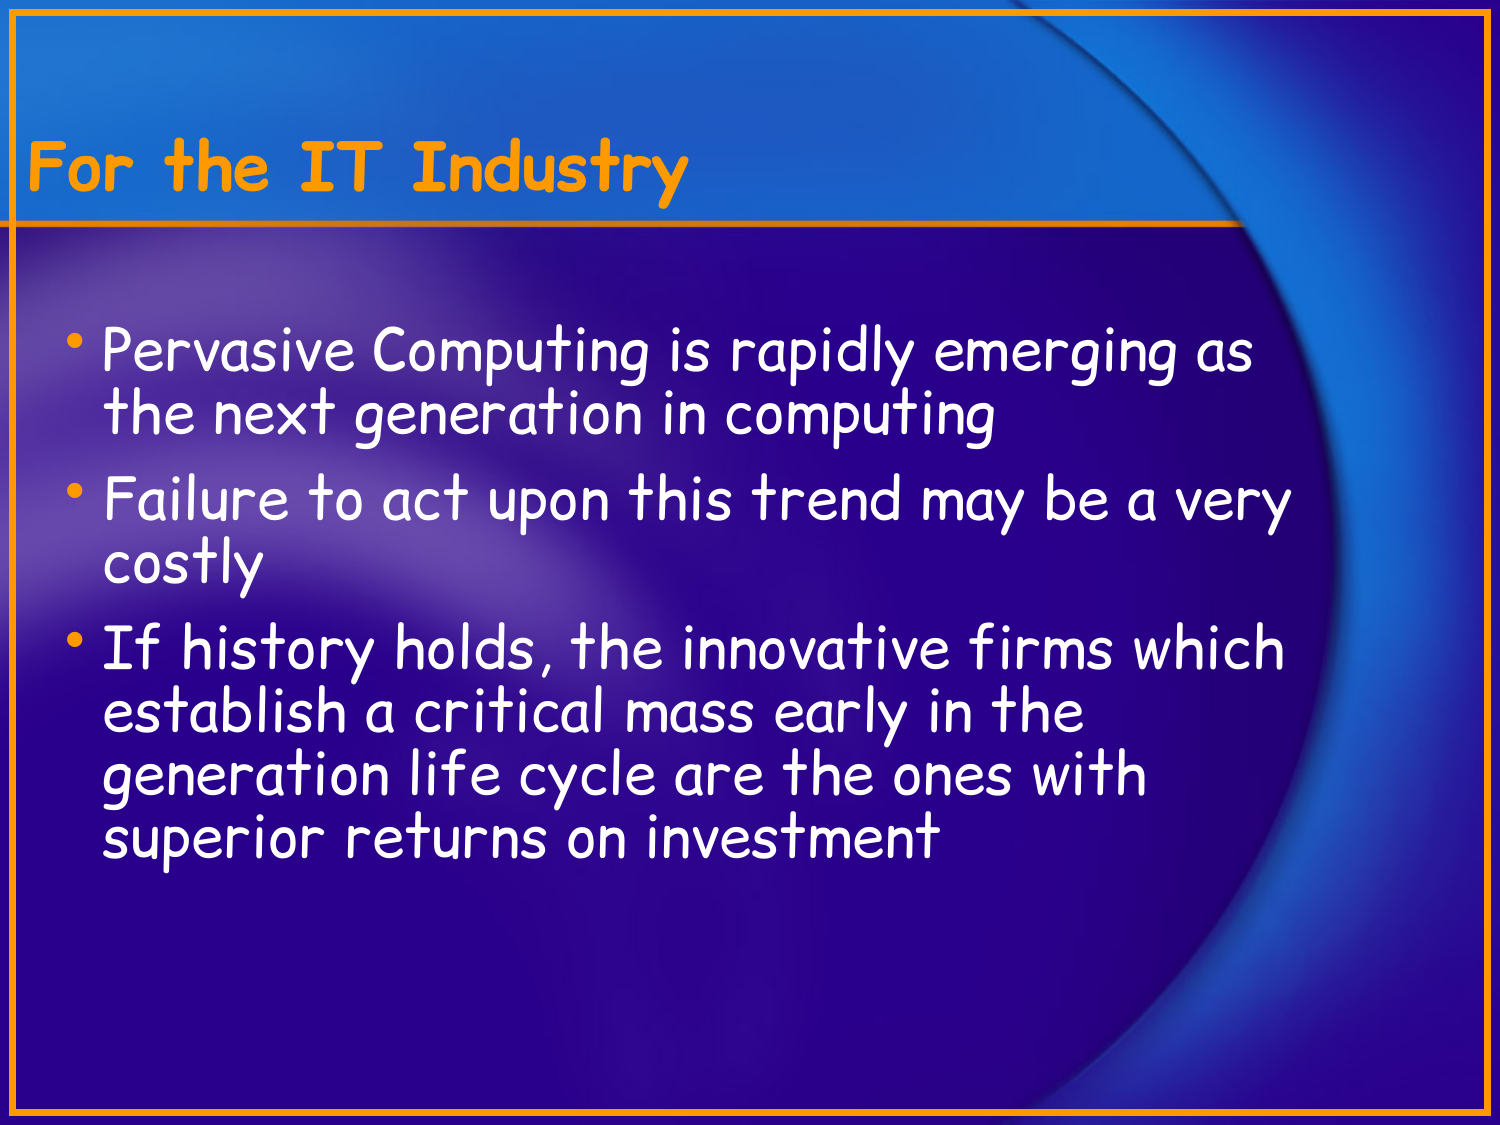

# For the IT Industry
Pervasive Computing is rapidly emerging as the next generation in computing
Failure to act upon this trend may be a very costly
If history holds, the innovative firms which establish a critical mass early in the generation life cycle are the ones with superior returns on investment